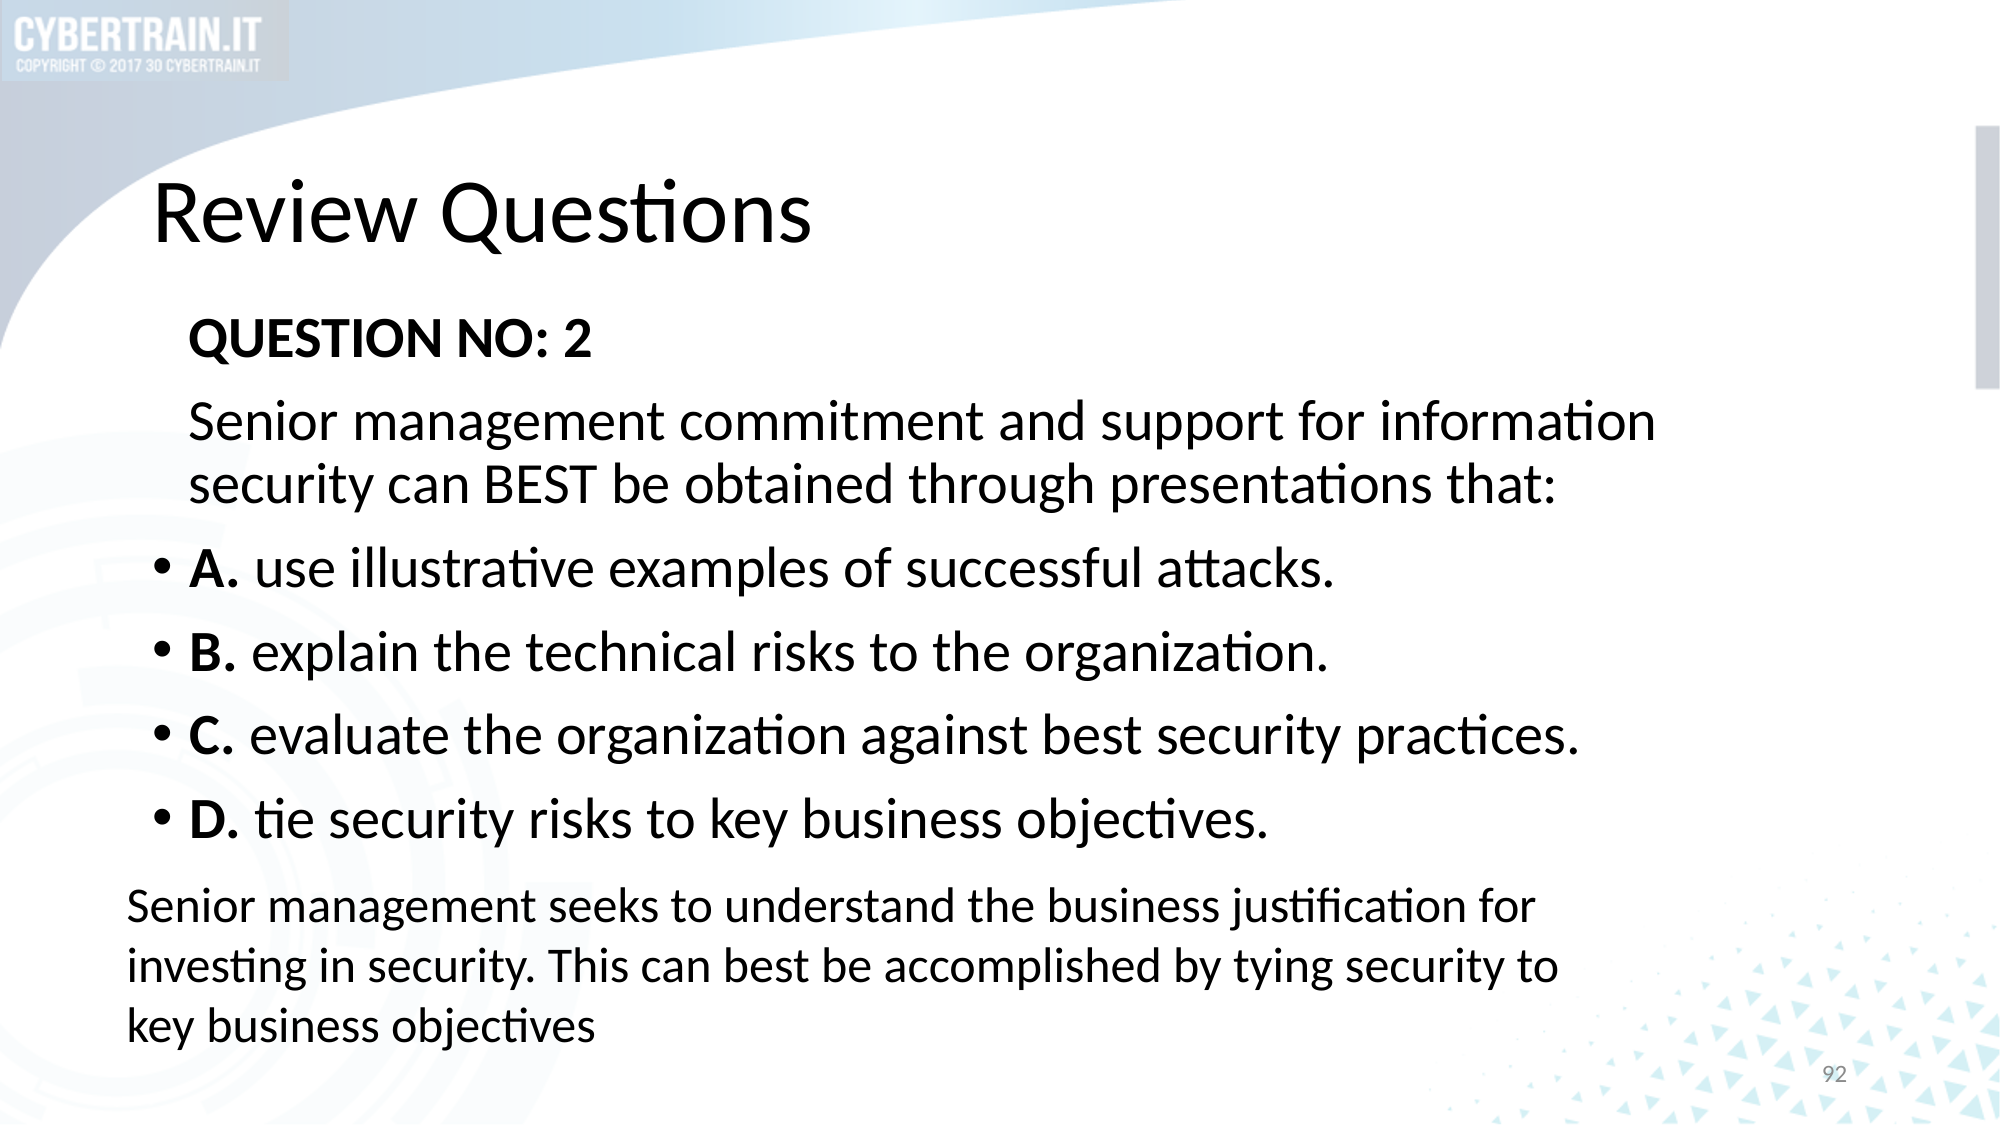

# Review Questions
QUESTION NO: 2
Senior management commitment and support for information security can BEST be obtained through presentations that:
A. use illustrative examples of successful attacks.
B. explain the technical risks to the organization.
C. evaluate the organization against best security practices.
D. tie security risks to key business objectives.
Senior management seeks to understand the business justification for investing in security. This can best be accomplished by tying security to key business objectives
92